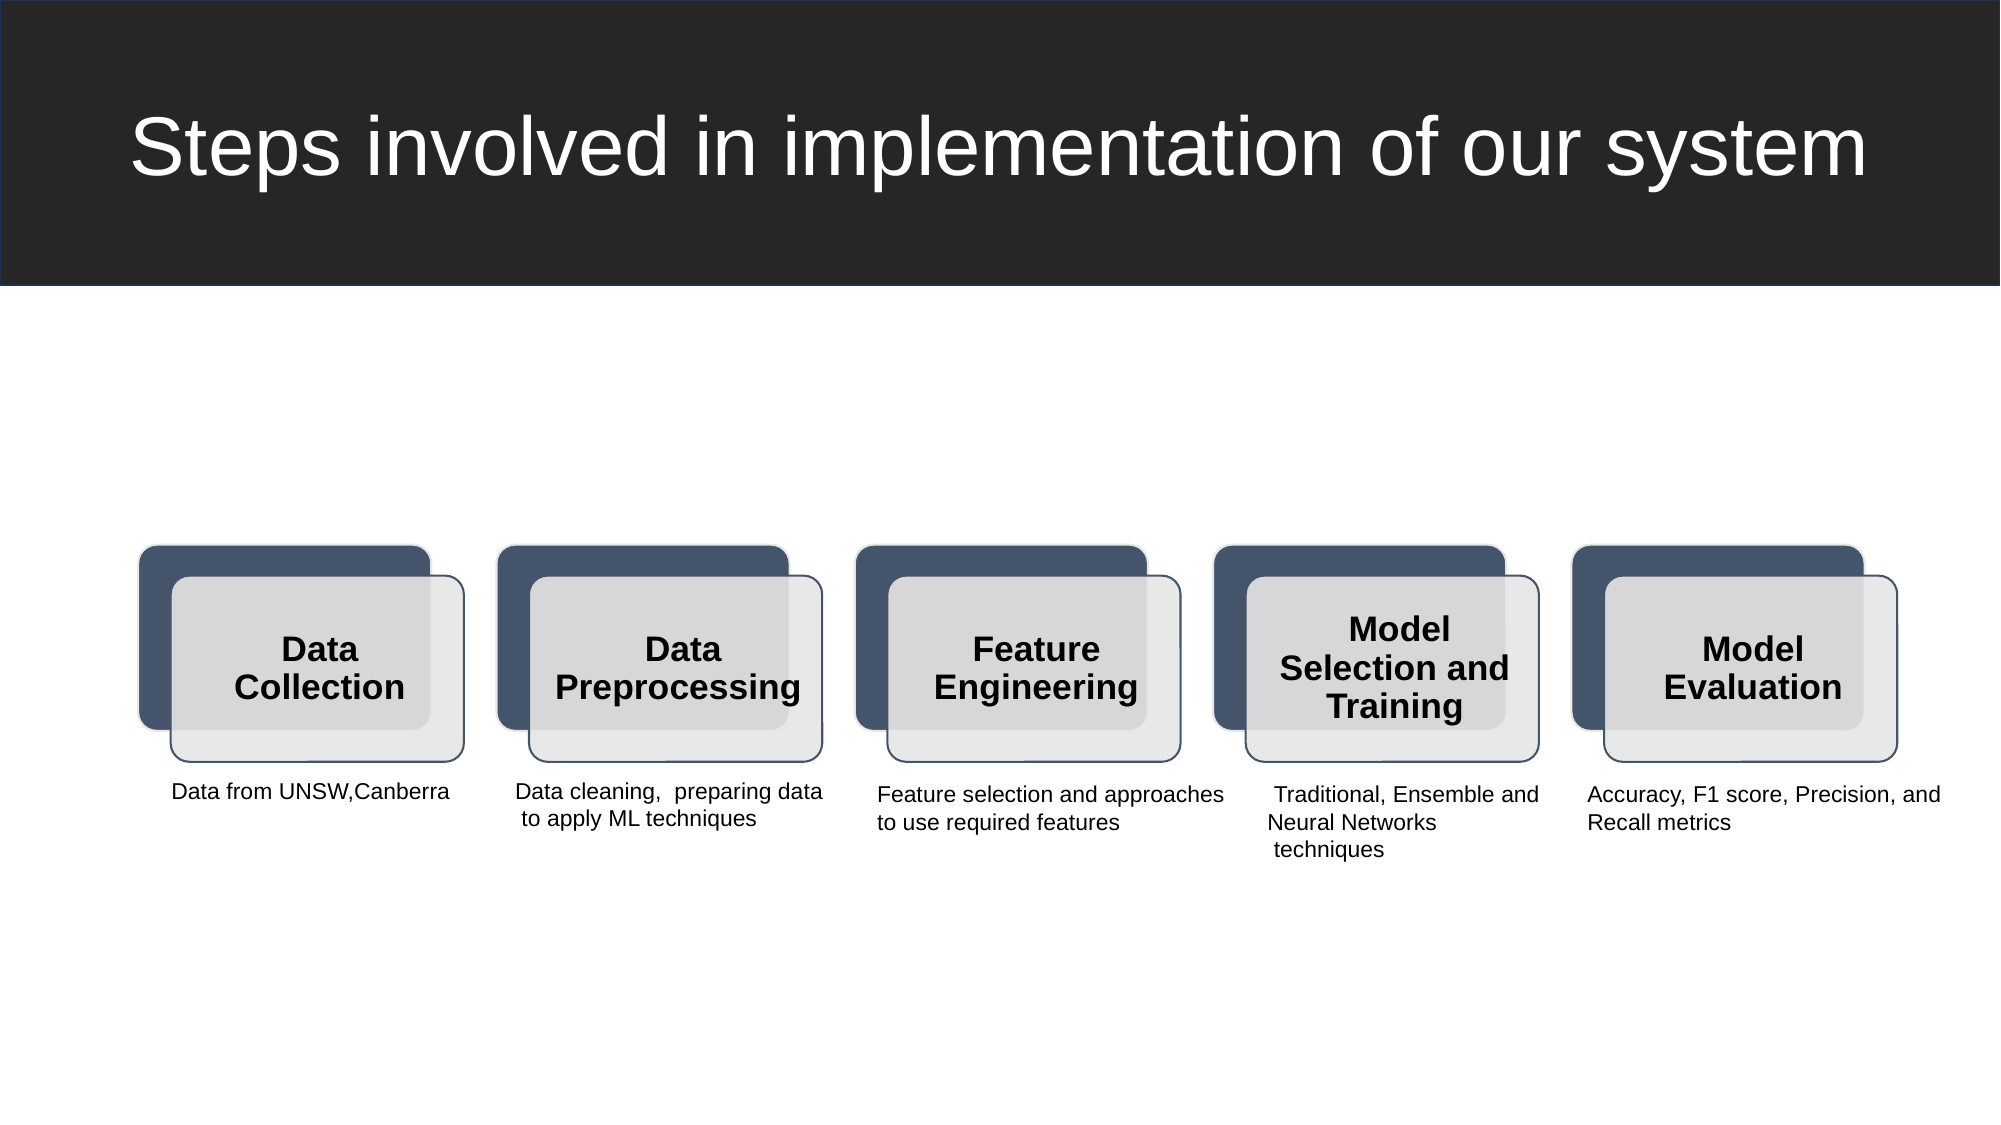

Steps involved in implementation of our system

#
Data Collection
 Data Preprocessing
Feature Engineering
 Model Selection and Training
Model Evaluation
Data from UNSW,Canberra

Data cleaning,  preparing data
 to apply ML techniques

Feature selection and approaches
to use required features
 Traditional, Ensemble and Neural Networks
 techniques
Accuracy, F1 score, Precision, and Recall metrics